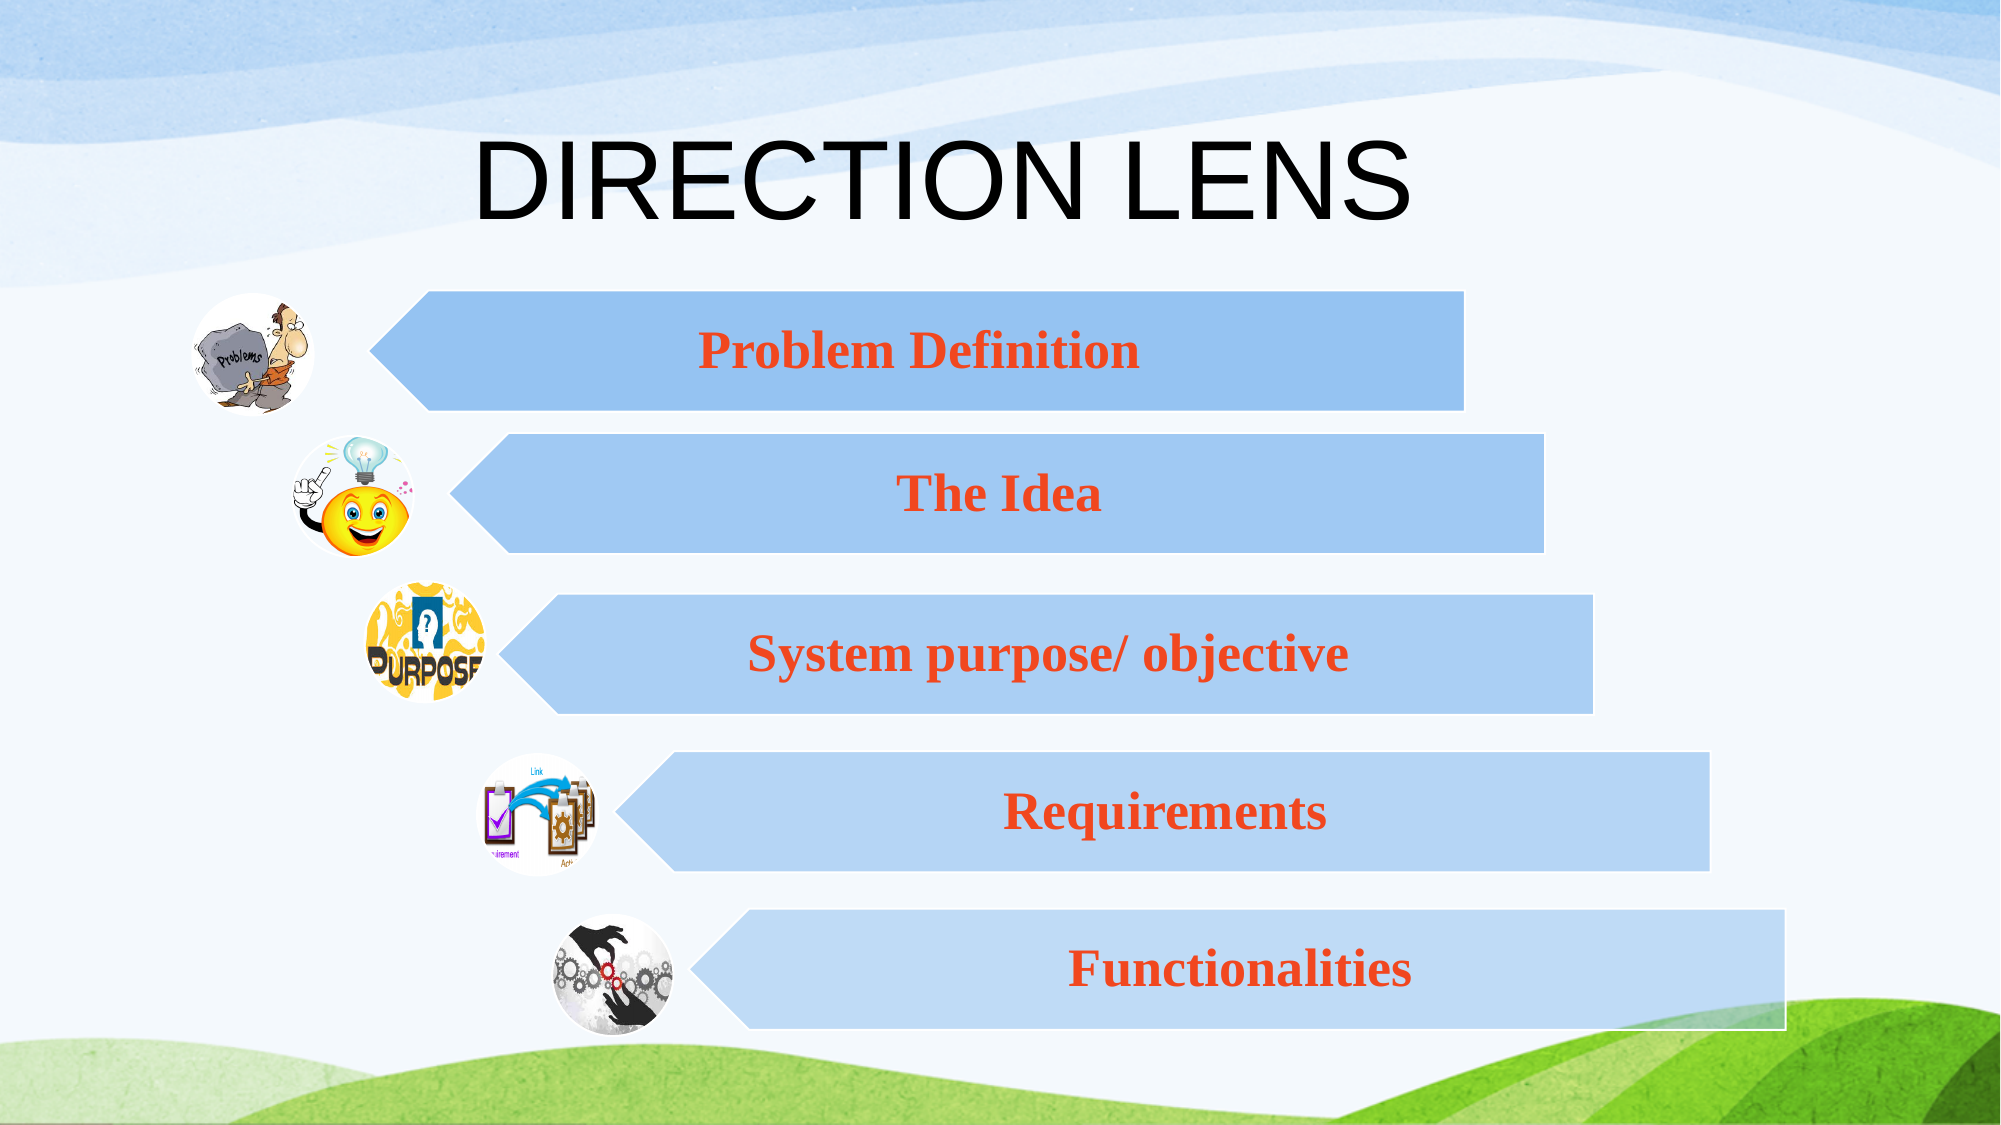

# DIRECTION LENS
Problem Definition
The Idea
System purpose/ objective
Requirements
Functionalities